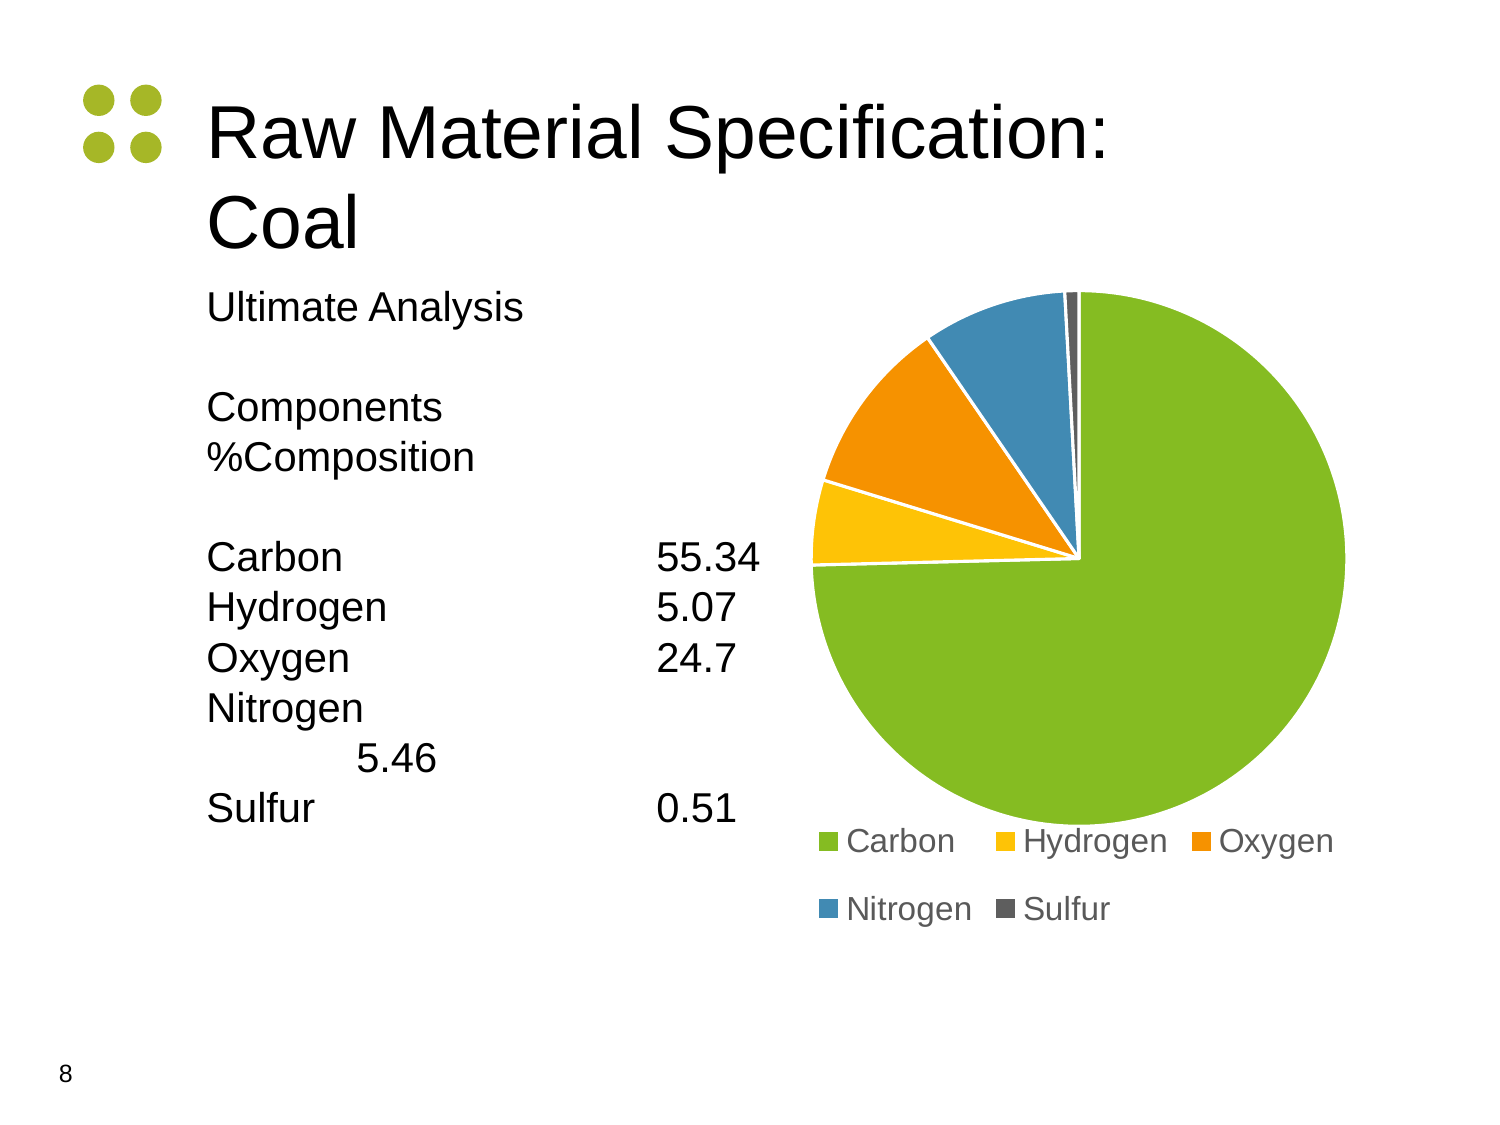

Raw Material Specification: Coal

### Chart

| Category |  |
|---|---|
| Carbon | 74.61 |
| Hydrogen | 5.13 |
| Oxygen | 10.69 |
| Nitrogen | 8.72 |
| Sulfur | 0.85 |
Ultimate Analysis

Components		%Composition

Carbon			55.34
Hydrogen		5.07
Oxygen			24.7
Nitrogen			5.46
Sulfur			0.51
8